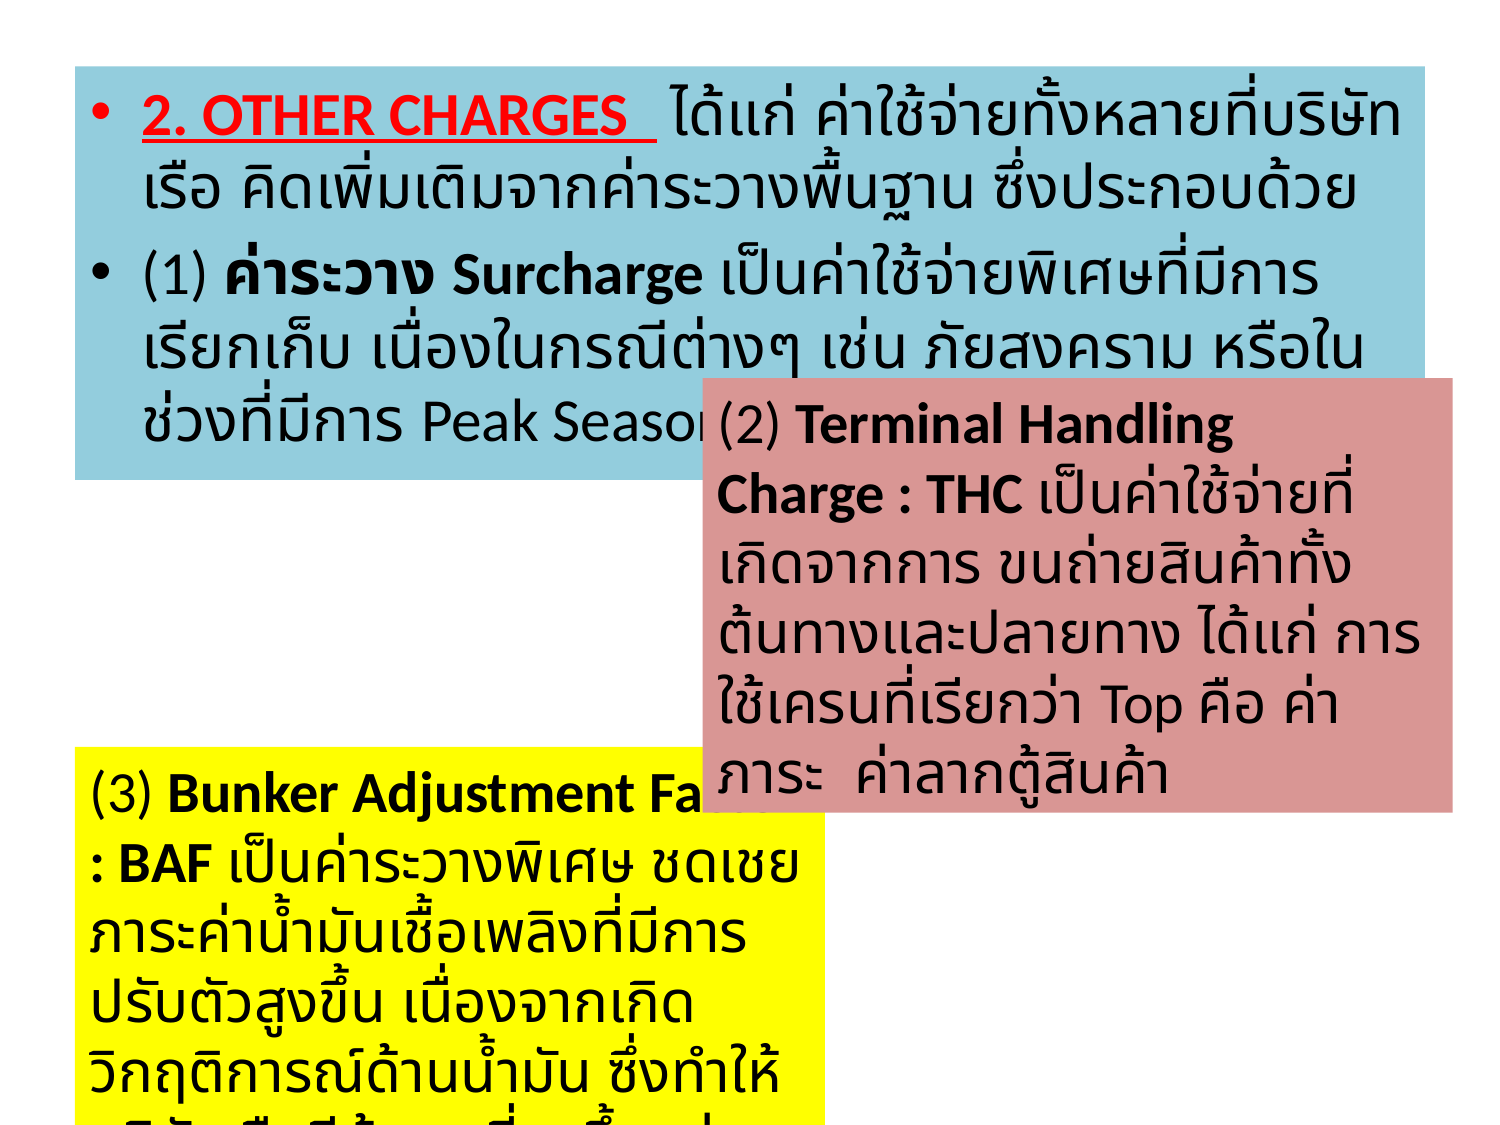

2. OTHER CHARGES   ได้แก่ ค่าใช้จ่ายทั้งหลายที่บริษัทเรือ คิดเพิ่มเติมจากค่าระวางพื้นฐาน ซึ่งประกอบด้วย
(1) ค่าระวาง Surcharge เป็นค่าใช้จ่ายพิเศษที่มีการเรียกเก็บ เนื่องในกรณีต่างๆ เช่น ภัยสงคราม หรือในช่วงที่มีการ Peak Season
(2) Terminal Handling Charge : THC เป็นค่าใช้จ่ายที่เกิดจากการ ขนถ่ายสินค้าทั้งต้นทางและปลายทาง ได้แก่ การใช้เครนที่เรียกว่า Top คือ ค่าภาระ  ค่าลากตู้สินค้า
(3) Bunker Adjustment Factor : BAF เป็นค่าระวางพิเศษ ชดเชยภาระค่าน้ำมันเชื้อเพลิงที่มีการปรับตัวสูงขึ้น เนื่องจากเกิดวิกฤติการณ์ด้านน้ำมัน ซึ่งทำให้บริษัทเรือมีต้นทุนที่สูงขึ้นกว่าต้นทุนปกติ